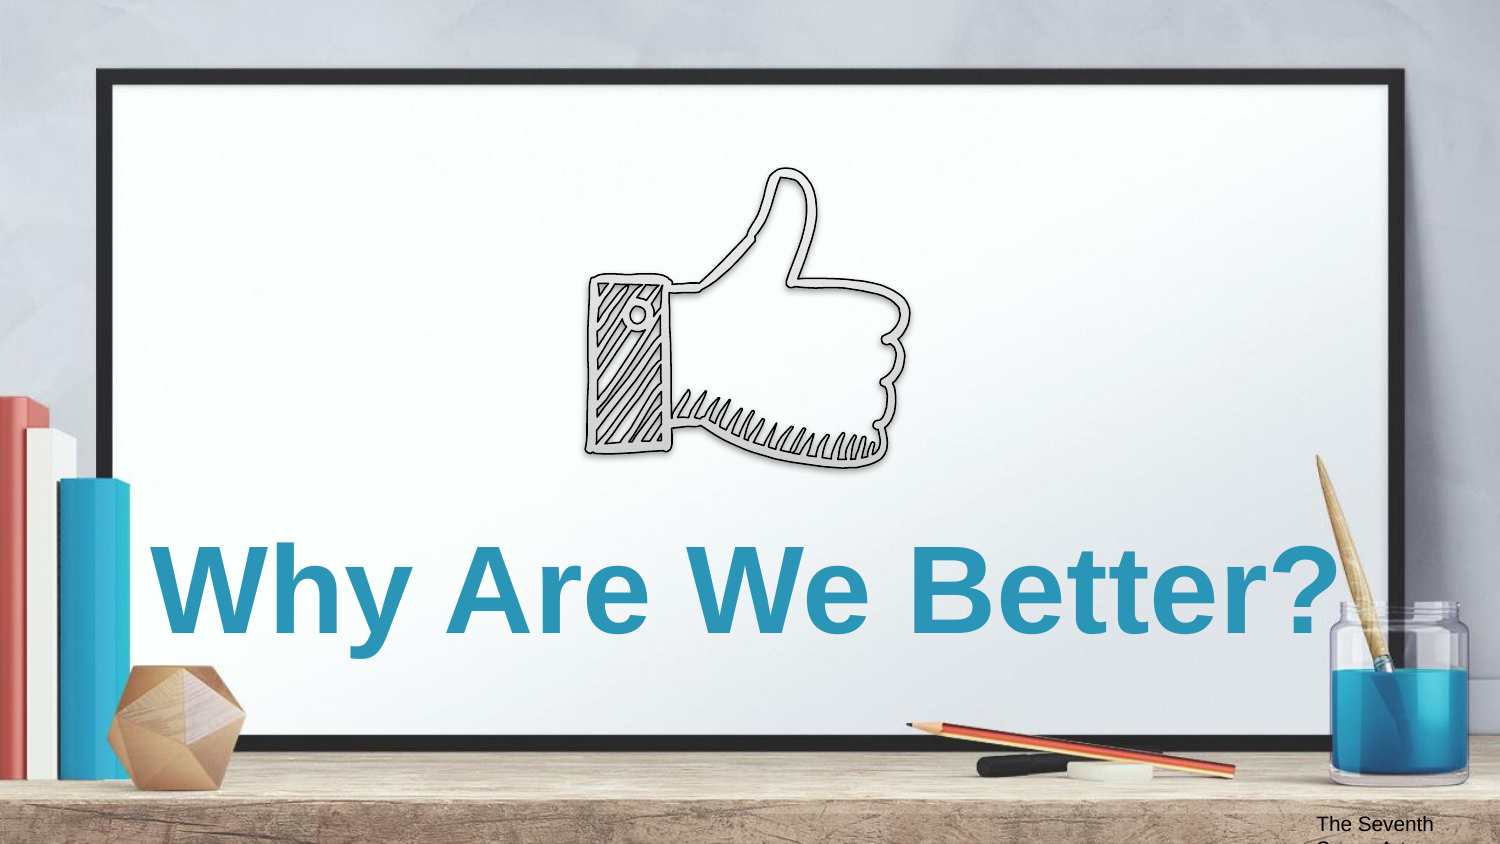

Why Are We Better?
The Seventh Sense Art